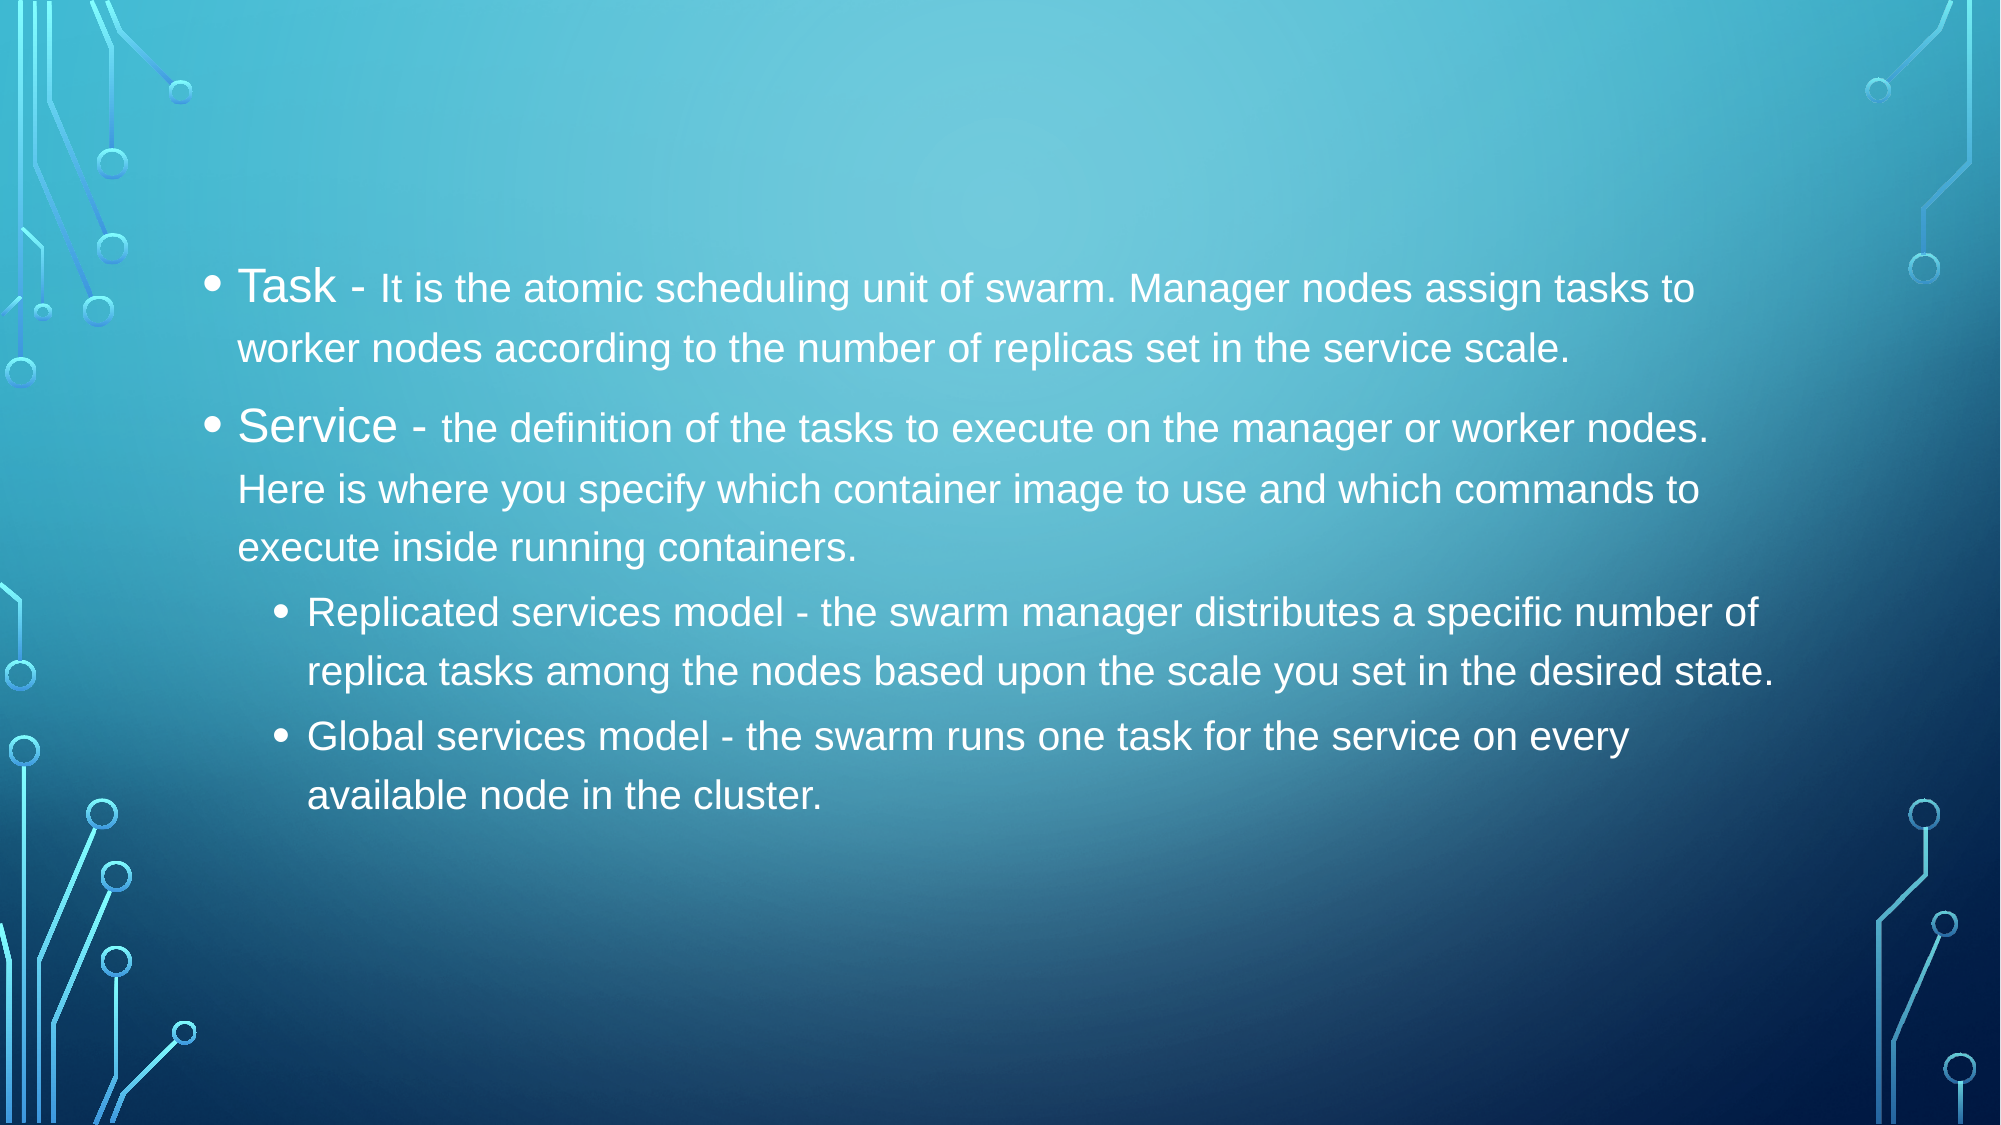

Task - It is the atomic scheduling unit of swarm. Manager nodes assign tasks to worker nodes according to the number of replicas set in the service scale.
Service - the definition of the tasks to execute on the manager or worker nodes. Here is where you specify which container image to use and which commands to execute inside running containers.
Replicated services model - the swarm manager distributes a specific number of replica tasks among the nodes based upon the scale you set in the desired state.
Global services model - the swarm runs one task for the service on every available node in the cluster.